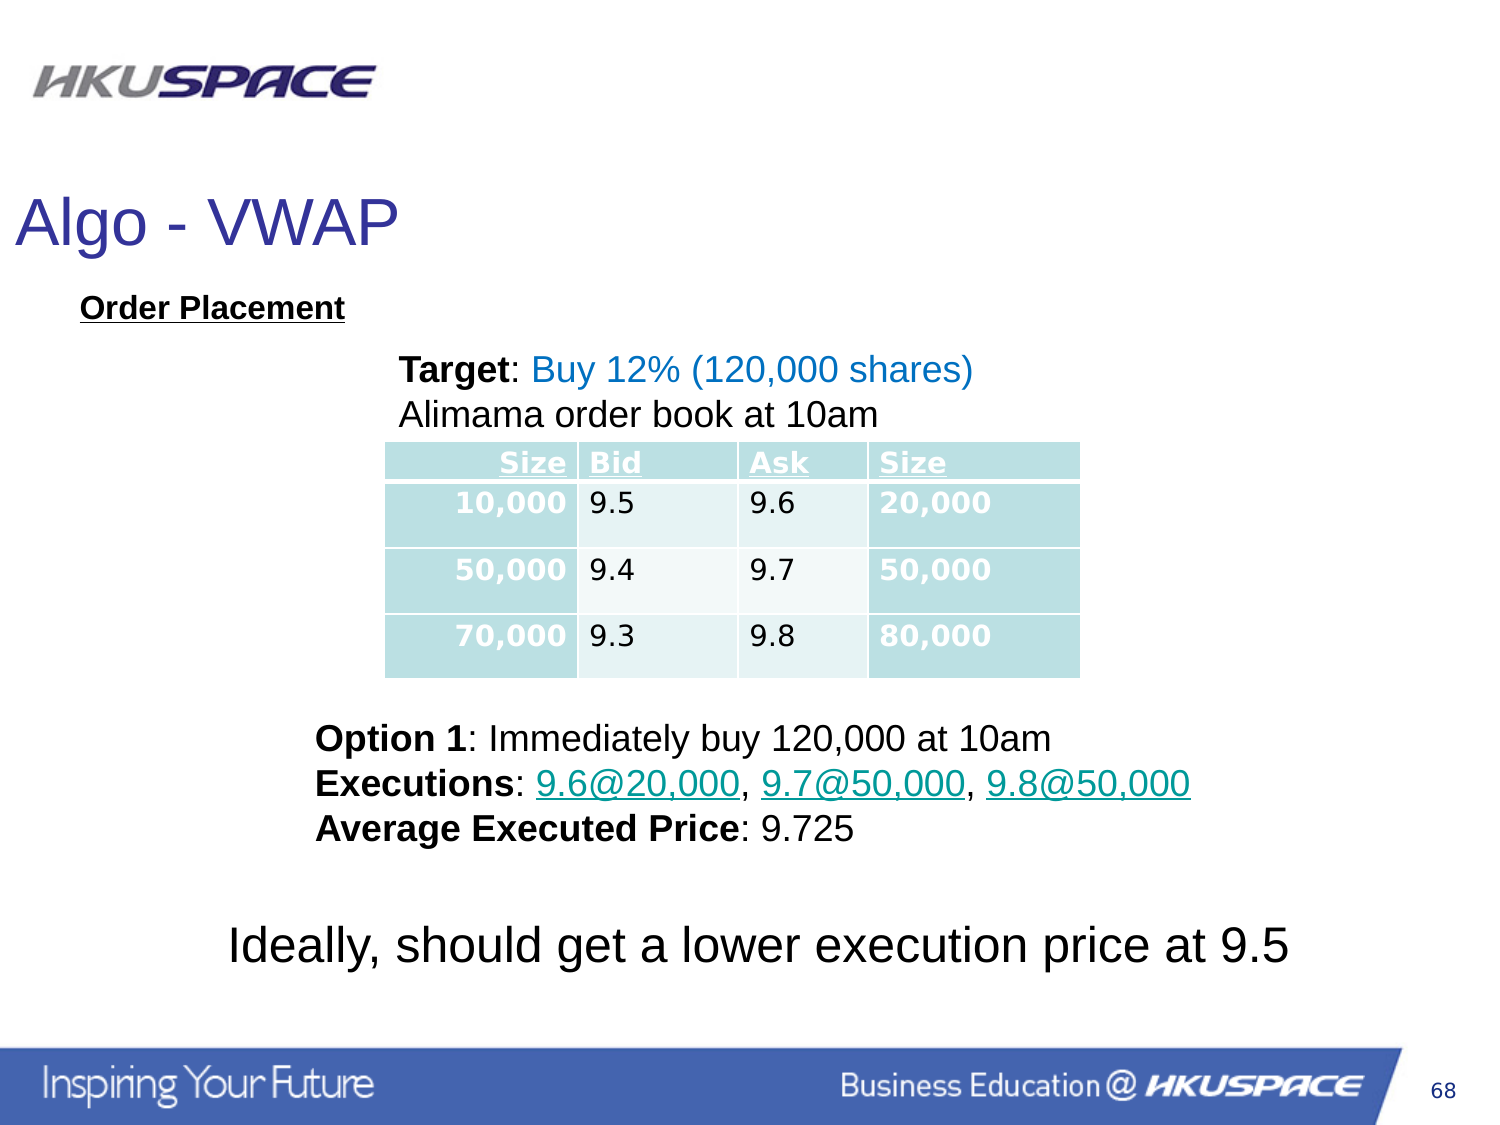

Algo - VWAP
Order Placement
Target: Buy 12% (120,000 shares)
Alimama order book at 10am
| Size | Bid | Ask | Size |
| --- | --- | --- | --- |
| 10,000 | 9.5 | 9.6 | 20,000 |
| 50,000 | 9.4 | 9.7 | 50,000 |
| 70,000 | 9.3 | 9.8 | 80,000 |
Option 1: Immediately buy 120,000 at 10am
Executions: 9.6@20,000, 9.7@50,000, 9.8@50,000
Average Executed Price: 9.725
Ideally, should get a lower execution price at 9.5
68